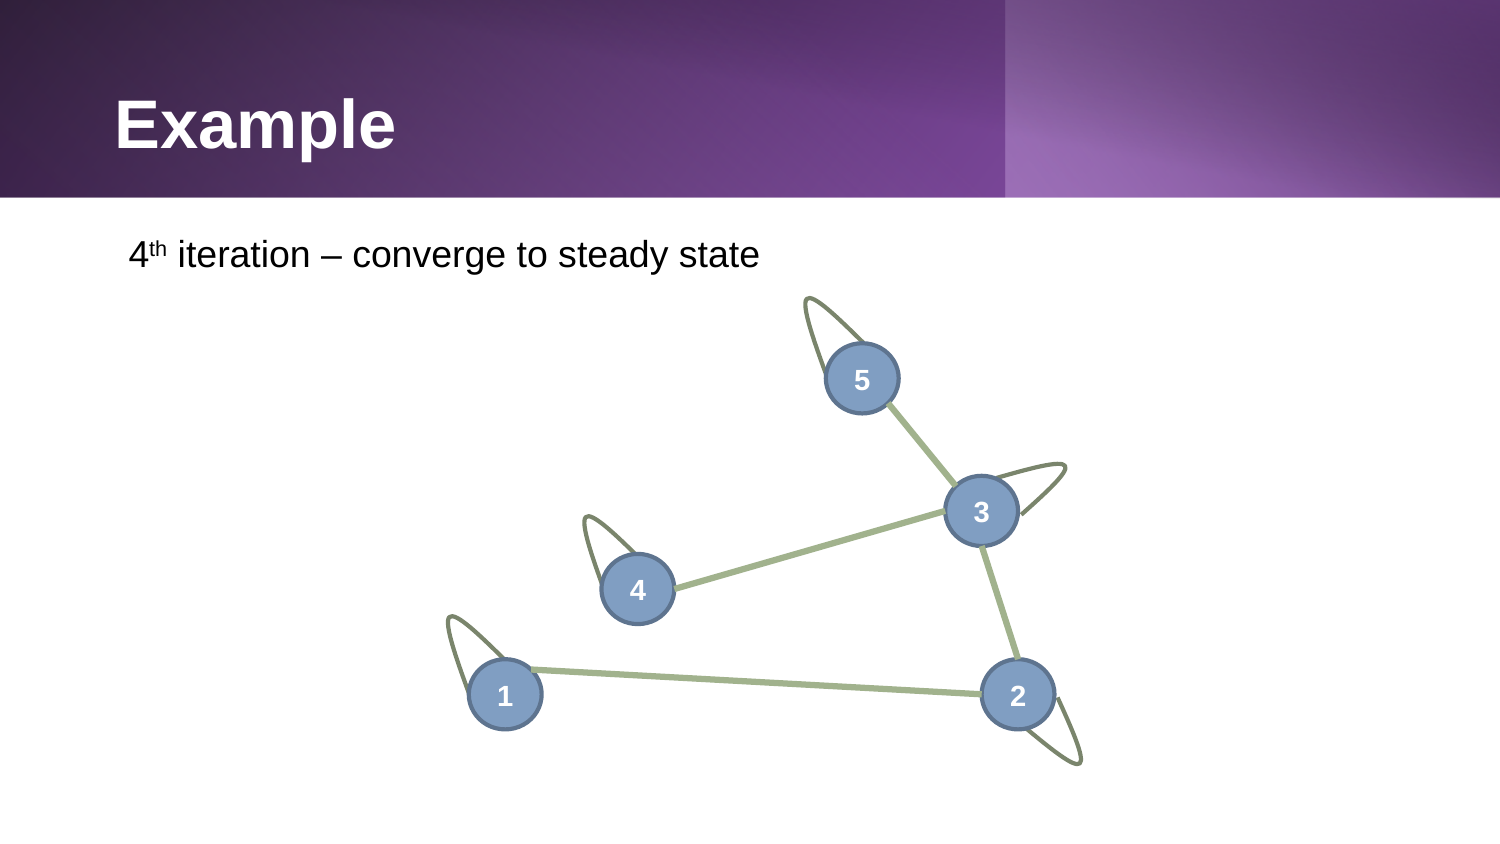

# Example
4th iteration – converge to steady state

5

3

4

1
2